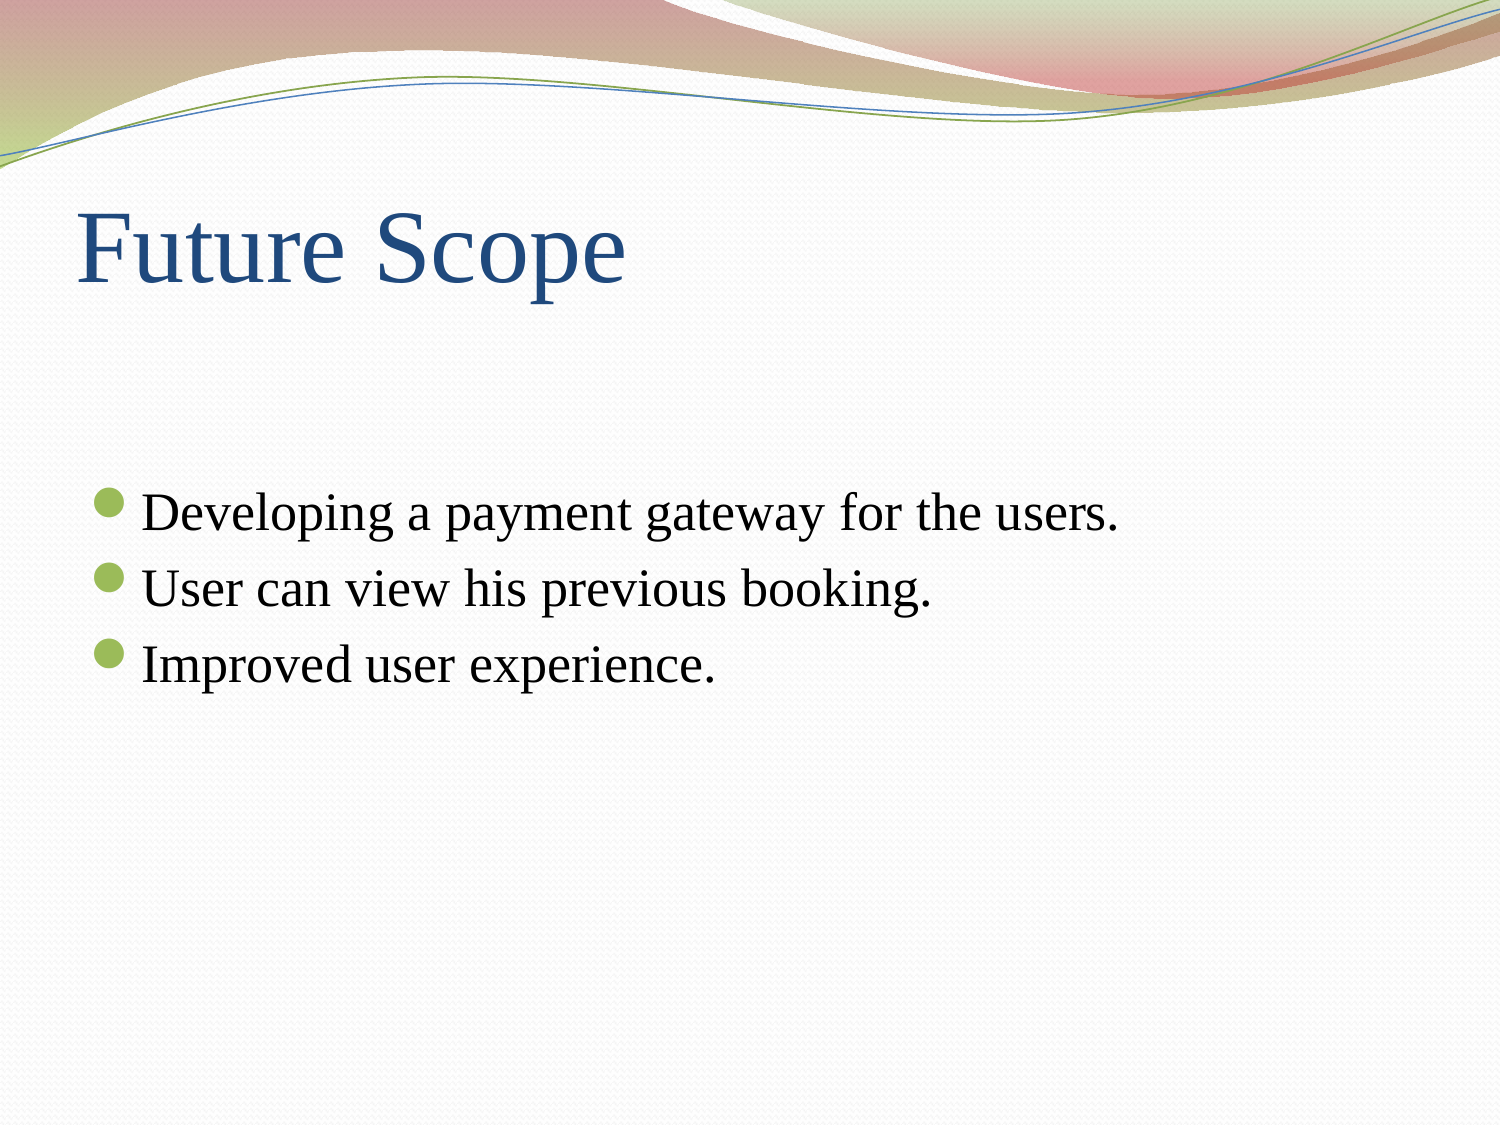

# Future Scope

Developing a payment gateway for the users.
User can view his previous booking.
Improved user experience.